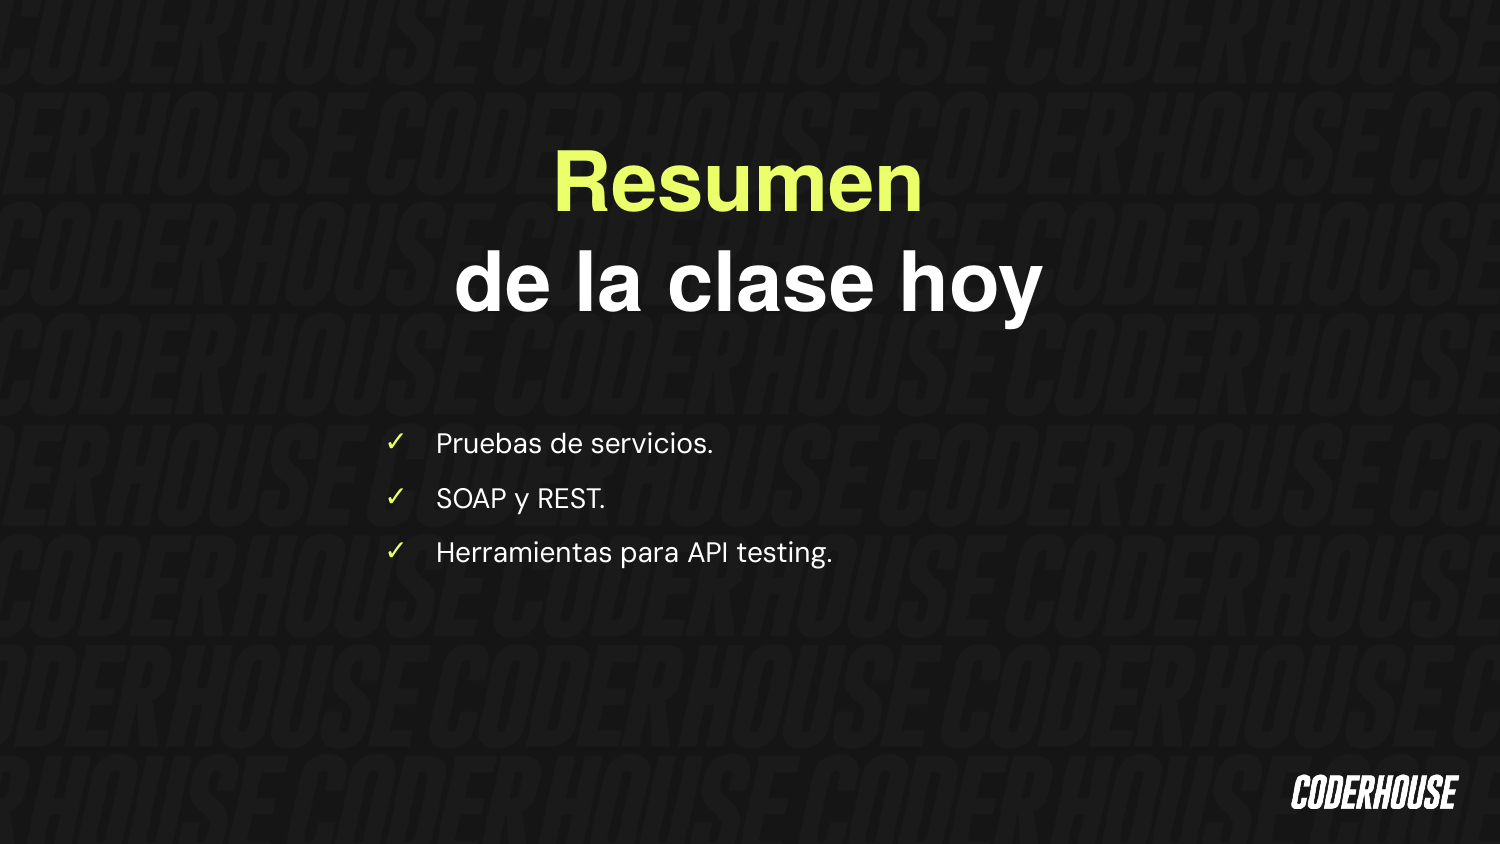

Resumen
de la clase hoy
Pruebas de servicios.
SOAP y REST.
Herramientas para API testing.